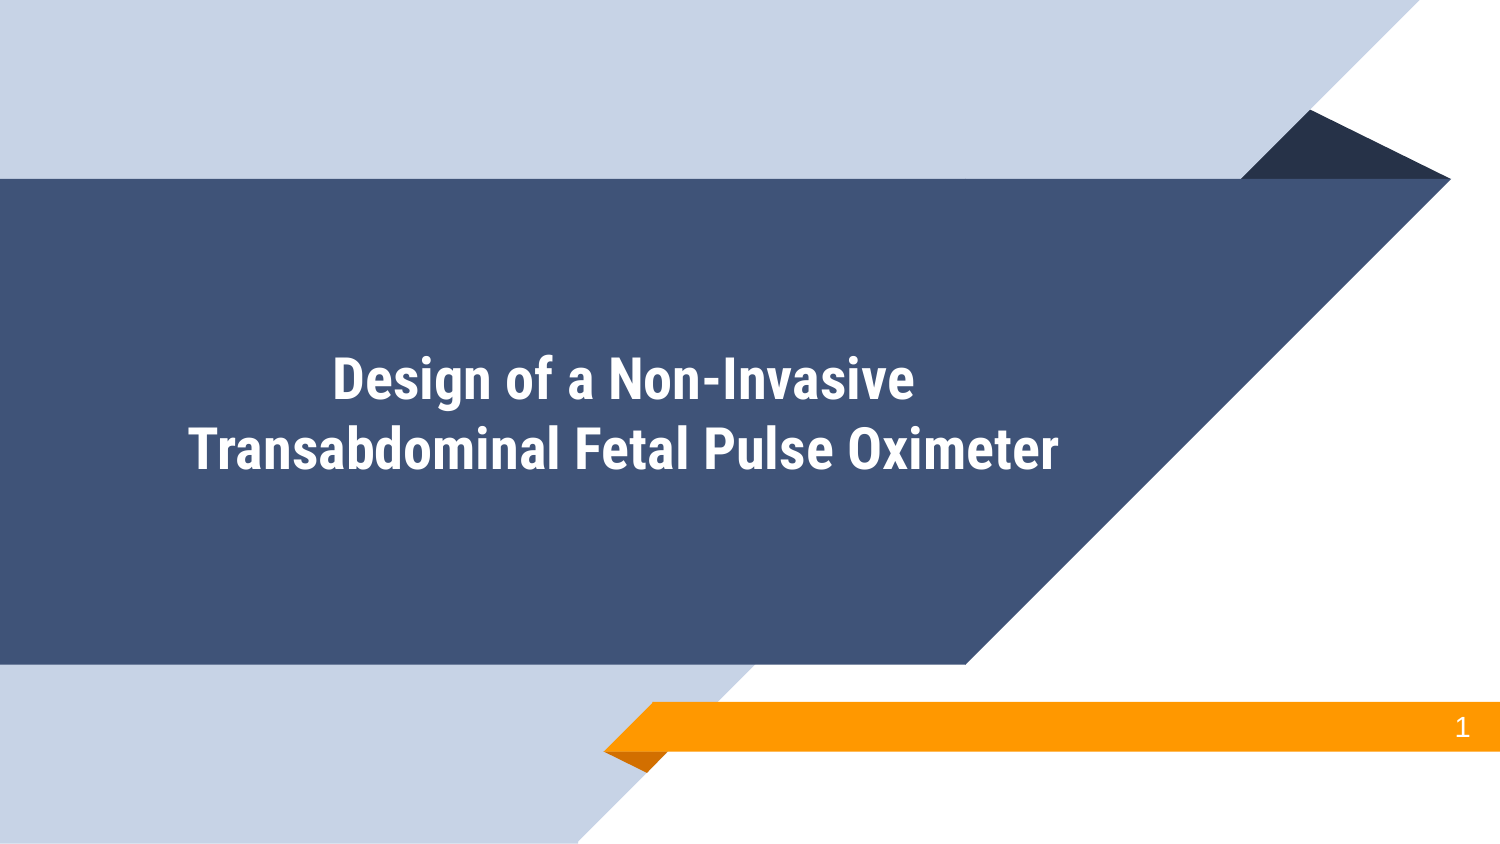

# Design of a Non-Invasive Transabdominal Fetal Pulse Oximeter
1